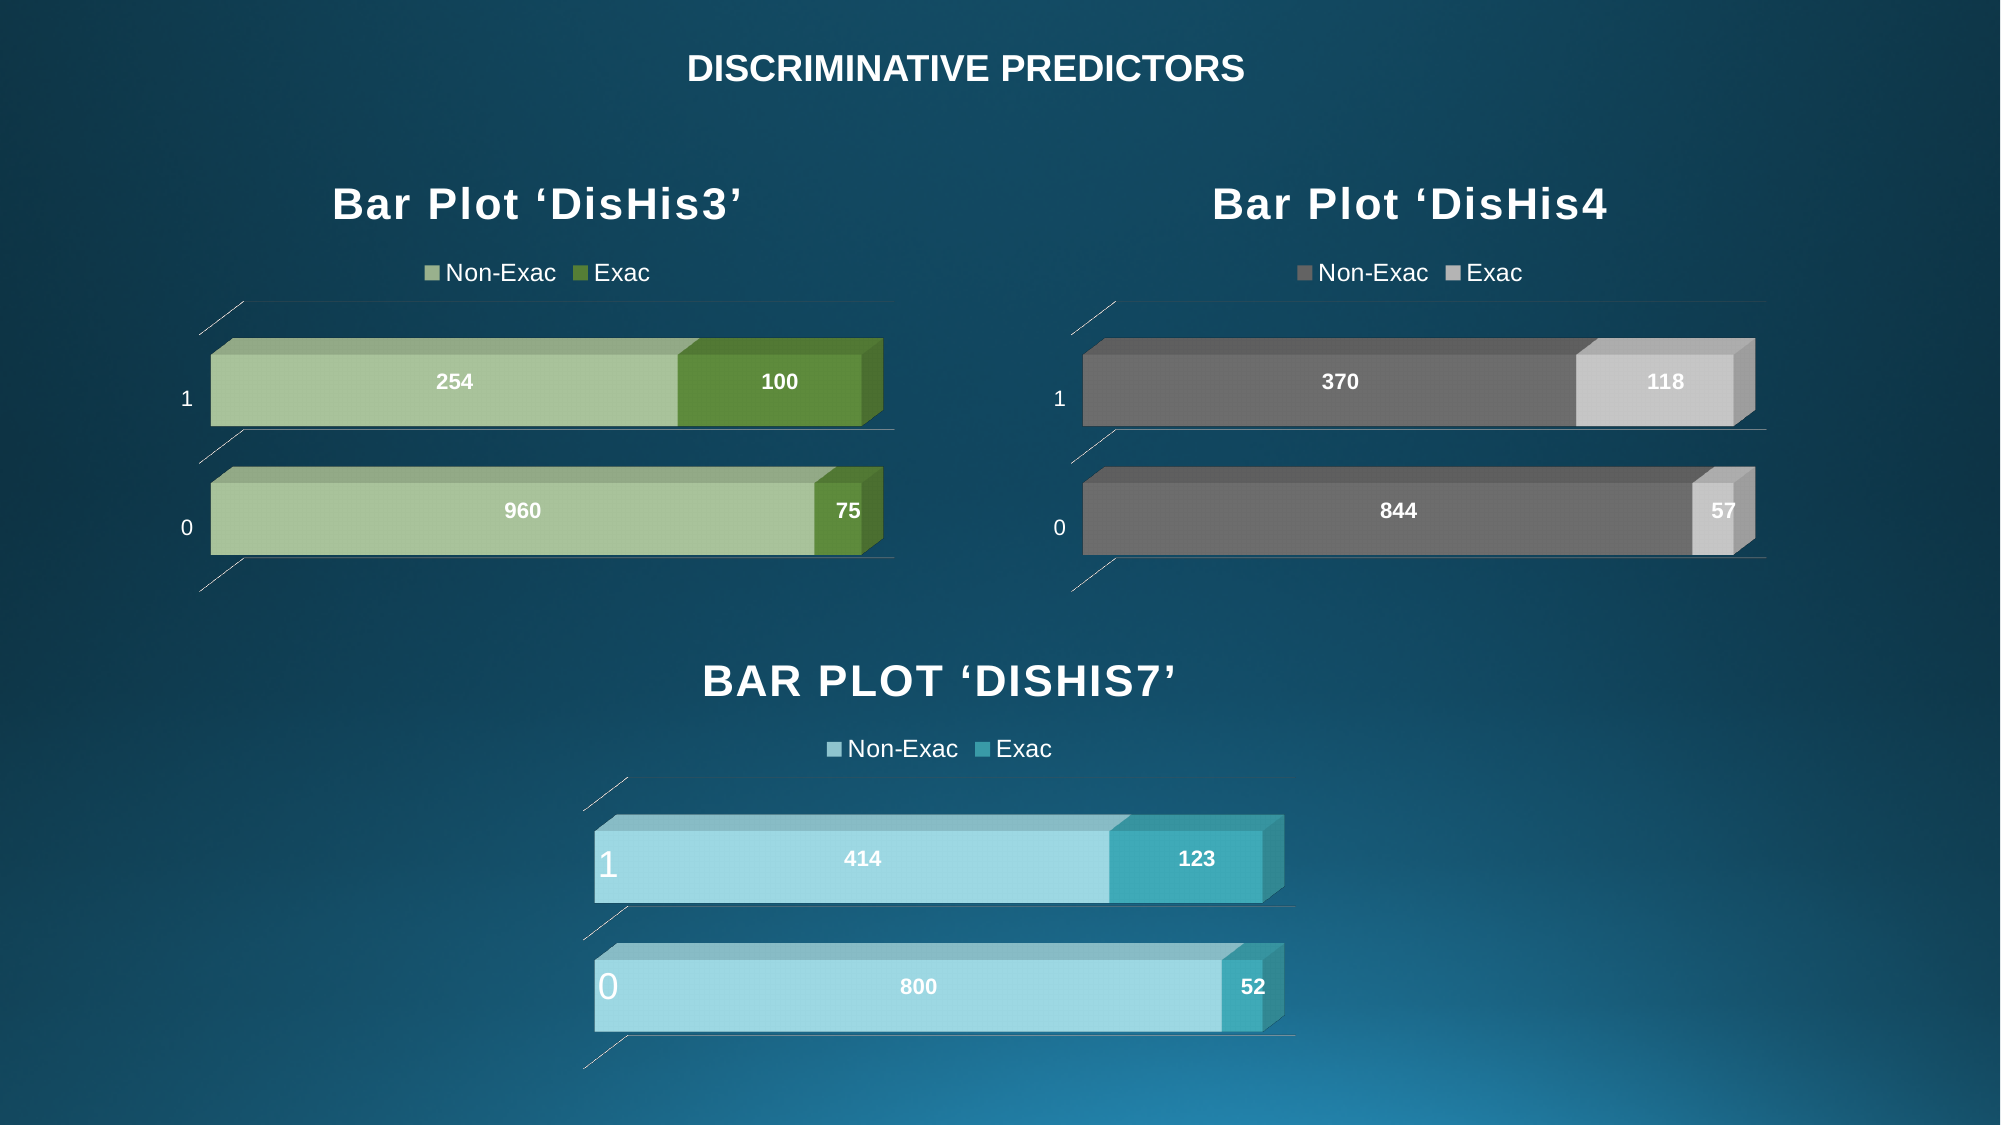

DISCRIMINATIVE PREDICTORS

[unsupported chart]

[unsupported chart]

[unsupported chart]

1
0